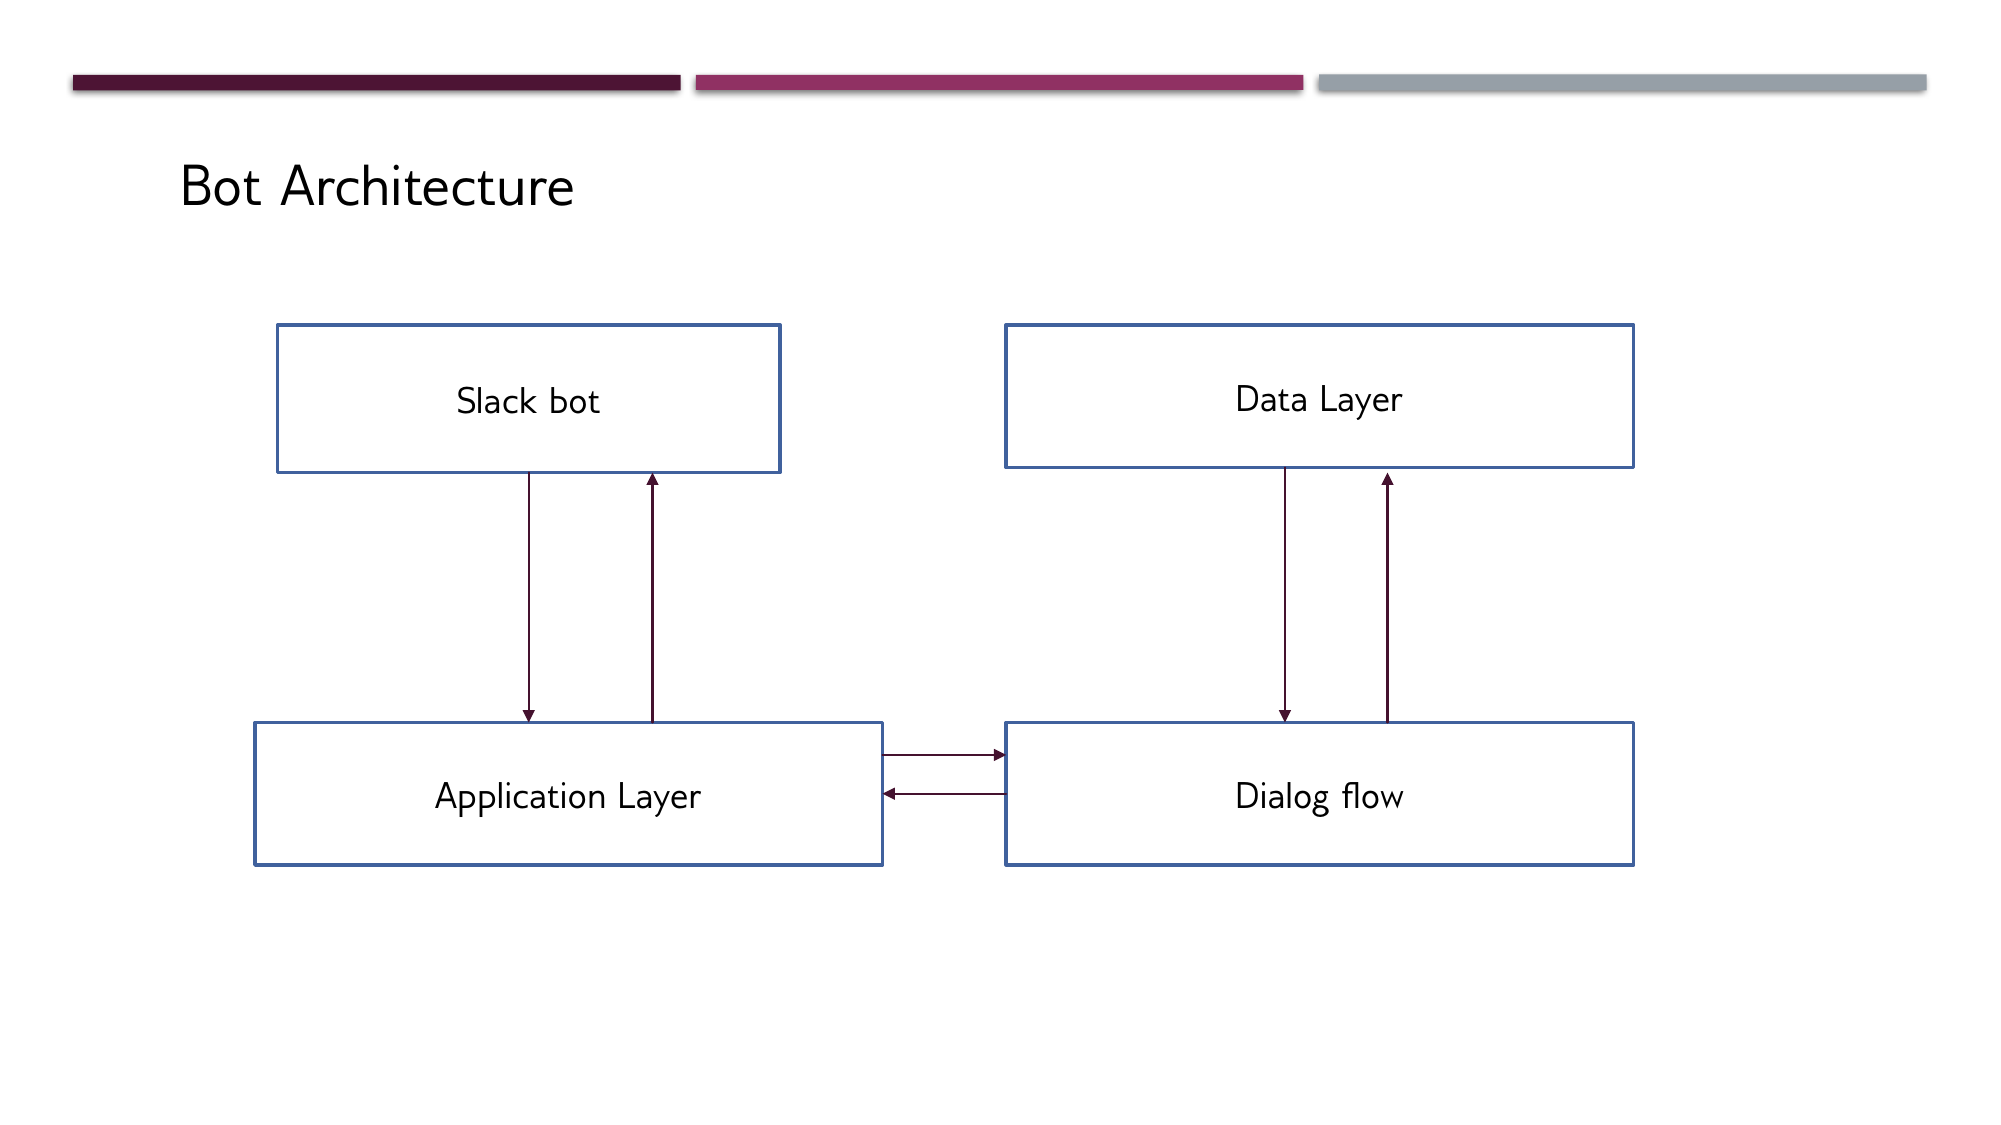

Bot Architecture
Slack bot
Data Layer
Application Layer
Dialog flow